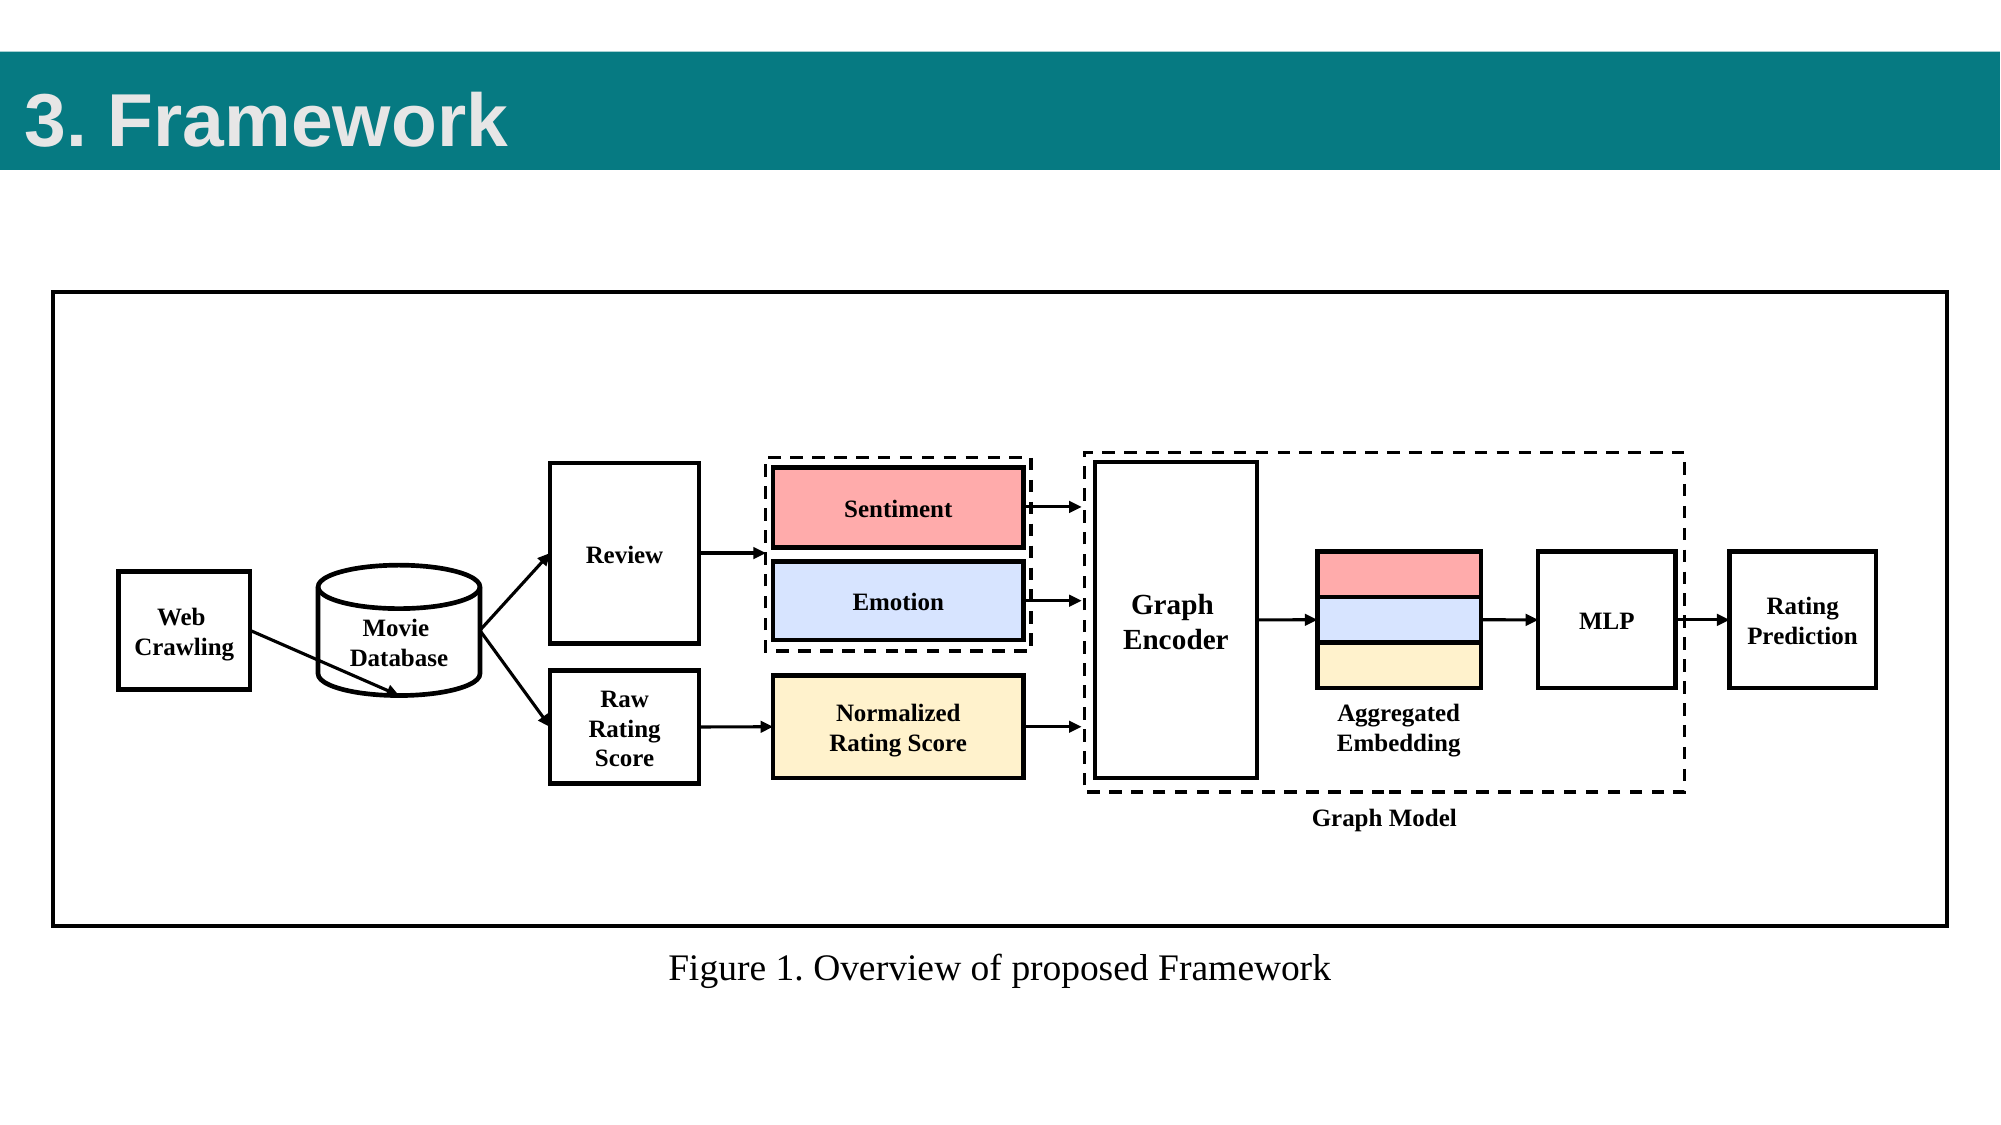

3. Framework

Graph
Encoder
Review
Sentiment

Rating
Prediction
MLP
Emotion
Movie
Database
Web
Crawling

Raw Rating Score
Normalized
Rating Score
Aggregated
Embedding
Graph Model
Figure 1. Overview of proposed Framework